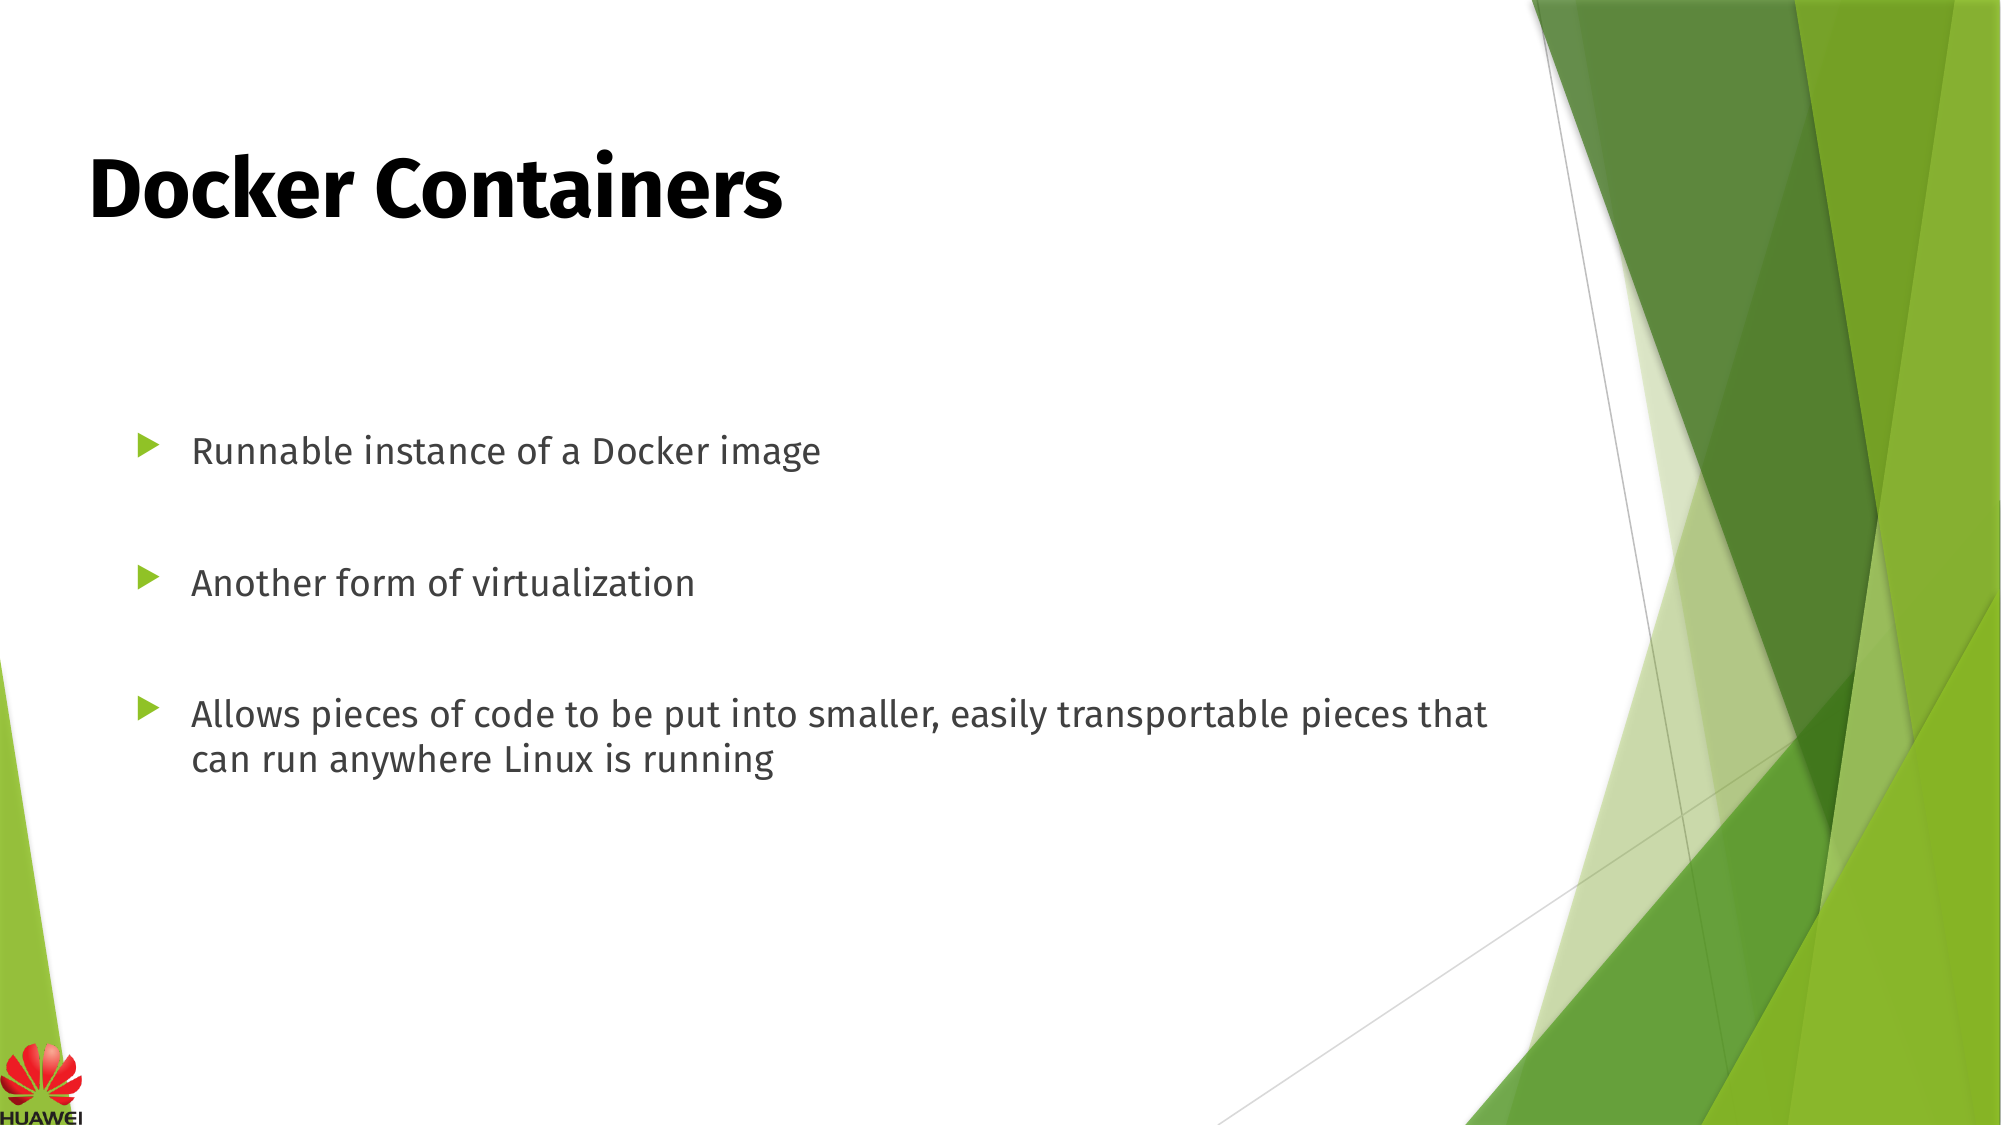

# Docker Containers
Runnable instance of a Docker image

Another form of virtualization

Allows pieces of code to be put into smaller, easily transportable pieces that can run anywhere Linux is running